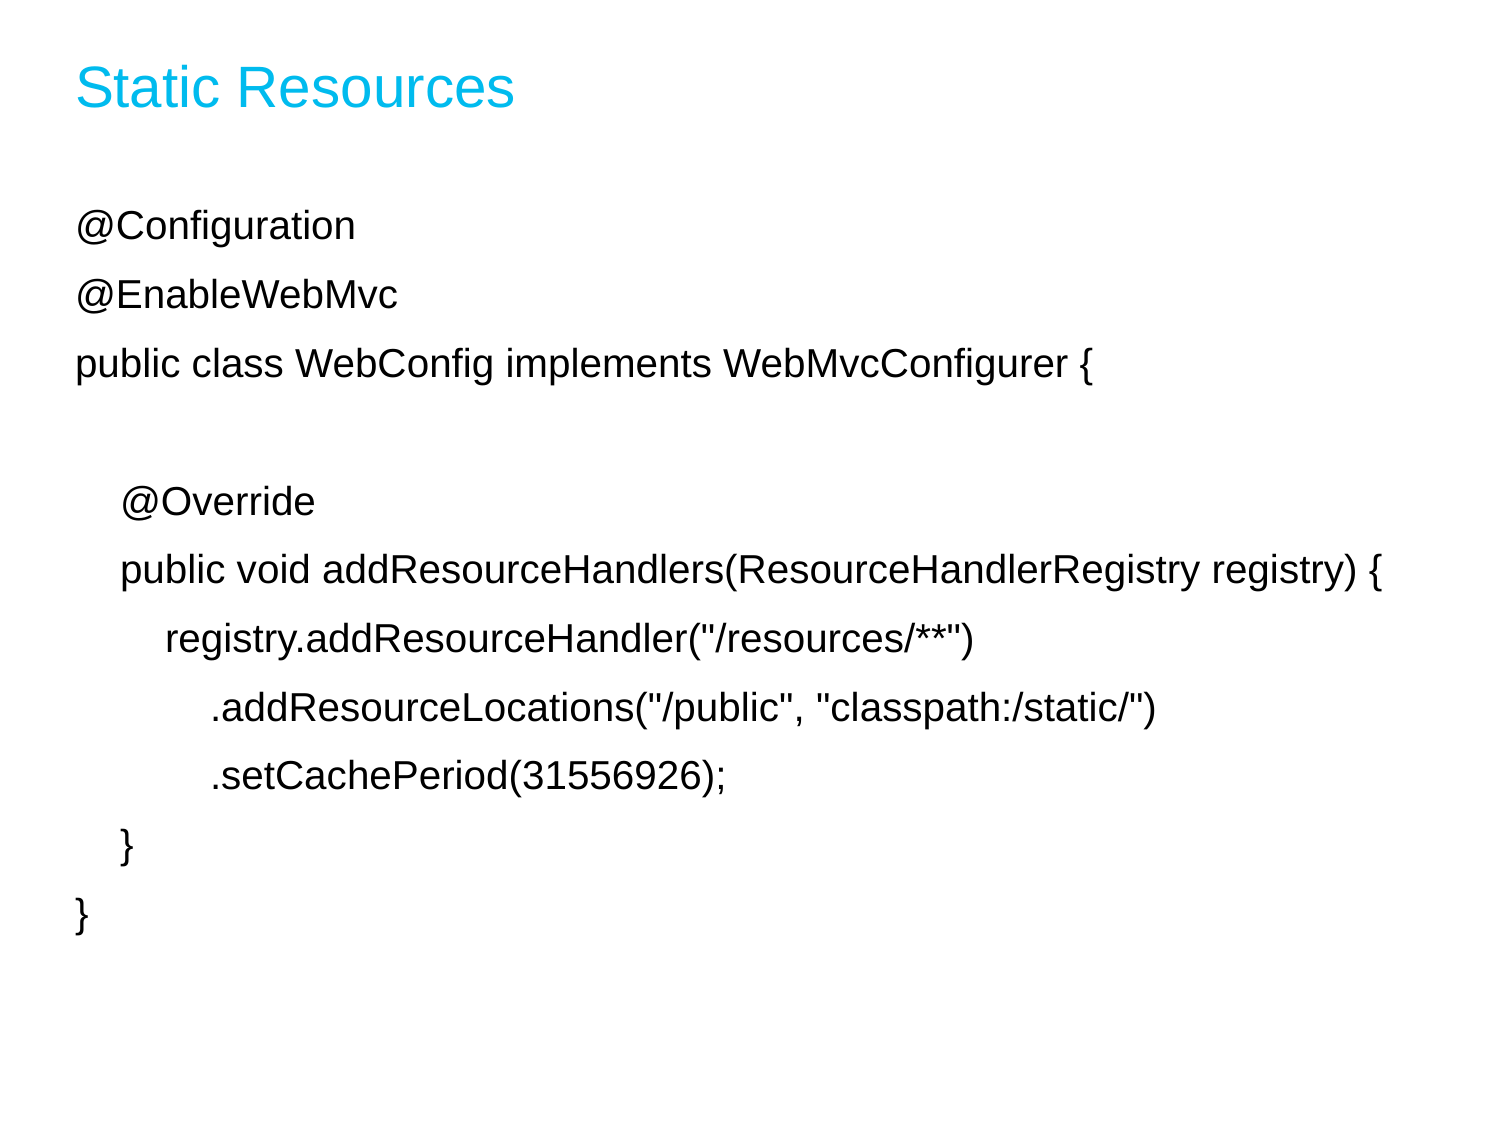

# Static Resources
@Configuration
@EnableWebMvc
public class WebConfig implements WebMvcConfigurer {

    @Override
    public void addResourceHandlers(ResourceHandlerRegistry registry) {
        registry.addResourceHandler("/resources/**")
            .addResourceLocations("/public", "classpath:/static/")
            .setCachePeriod(31556926);
    }
}